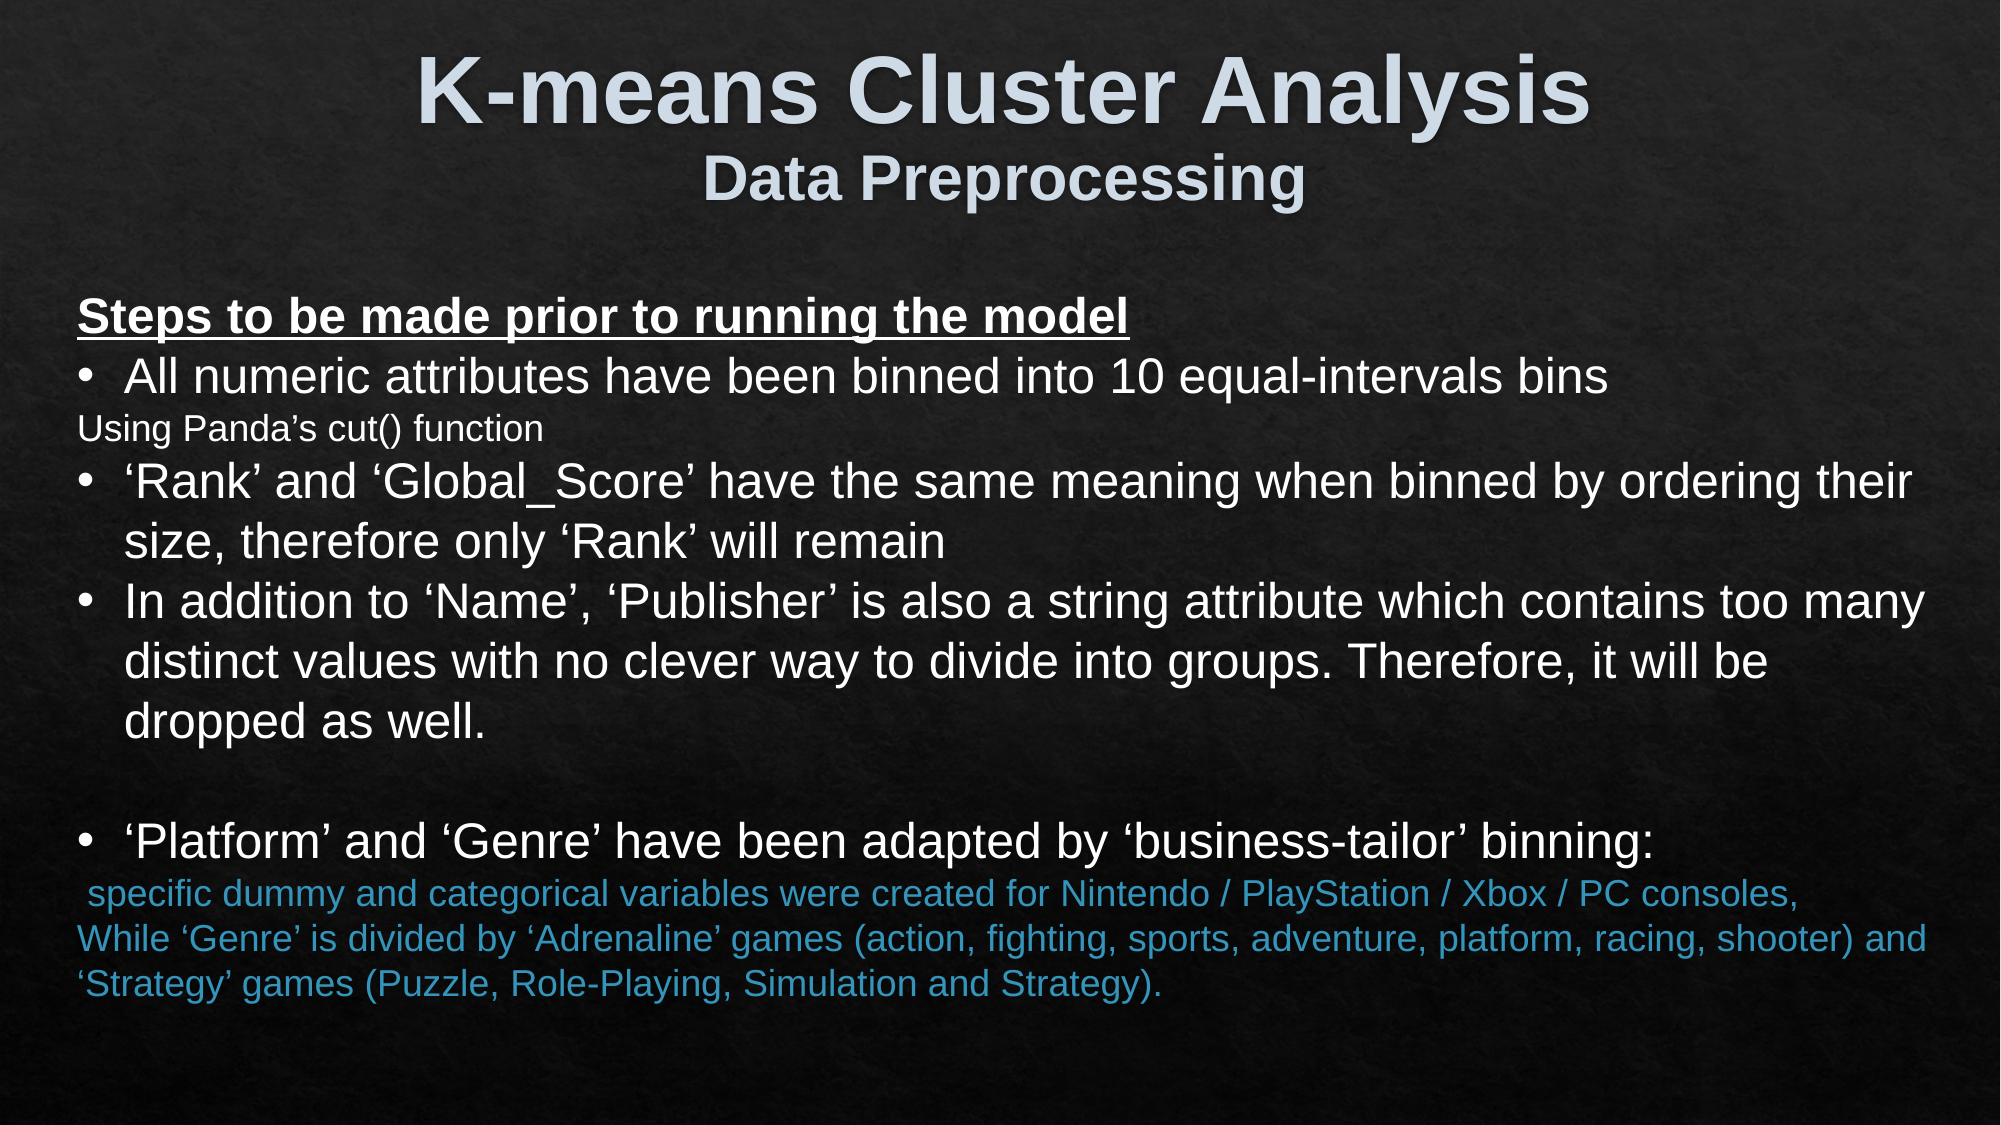

# K-means Cluster Analysis Data Preprocessing
Steps to be made prior to running the model
All numeric attributes have been binned into 10 equal-intervals bins
Using Panda’s cut() function
‘Rank’ and ‘Global_Score’ have the same meaning when binned by ordering their size, therefore only ‘Rank’ will remain
In addition to ‘Name’, ‘Publisher’ is also a string attribute which contains too many distinct values with no clever way to divide into groups. Therefore, it will be dropped as well.
‘Platform’ and ‘Genre’ have been adapted by ‘business-tailor’ binning:
 specific dummy and categorical variables were created for Nintendo / PlayStation / Xbox / PC consoles,
While ‘Genre’ is divided by ‘Adrenaline’ games (action, fighting, sports, adventure, platform, racing, shooter) and ‘Strategy’ games (Puzzle, Role-Playing, Simulation and Strategy).